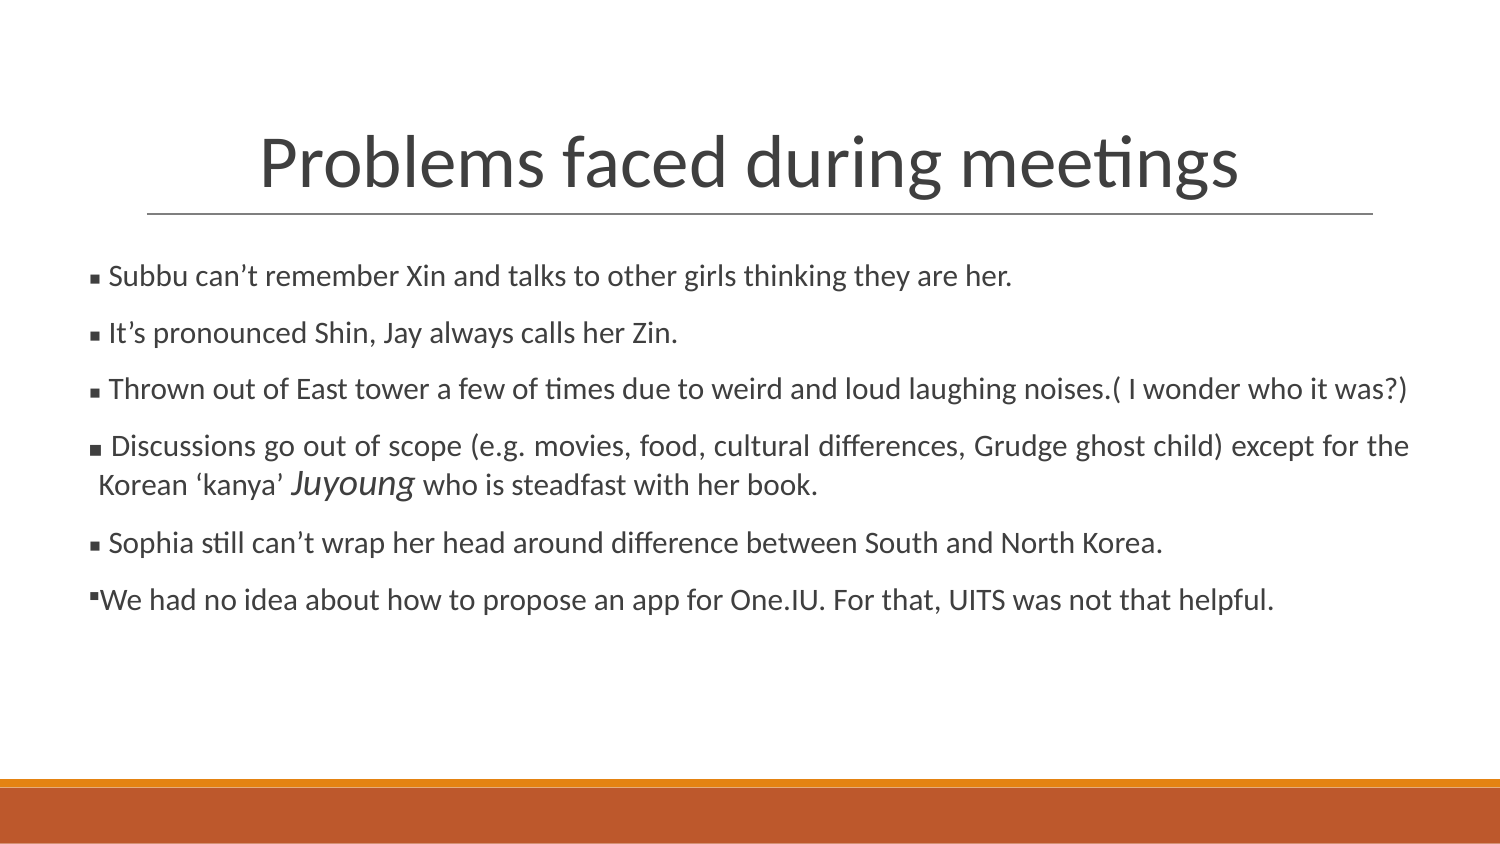

# Problems faced during meetings

 Subbu can’t remember Xin and talks to other girls thinking they are her.
 It’s pronounced Shin, Jay always calls her Zin.
 Thrown out of East tower a few of times due to weird and loud laughing noises.( I wonder who it was?)
 Discussions go out of scope (e.g. movies, food, cultural differences, Grudge ghost child) except for the Korean ‘kanya’ Juyoung who is steadfast with her book.
 Sophia still can’t wrap her head around difference between South and North Korea.
We had no idea about how to propose an app for One.IU. For that, UITS was not that helpful.